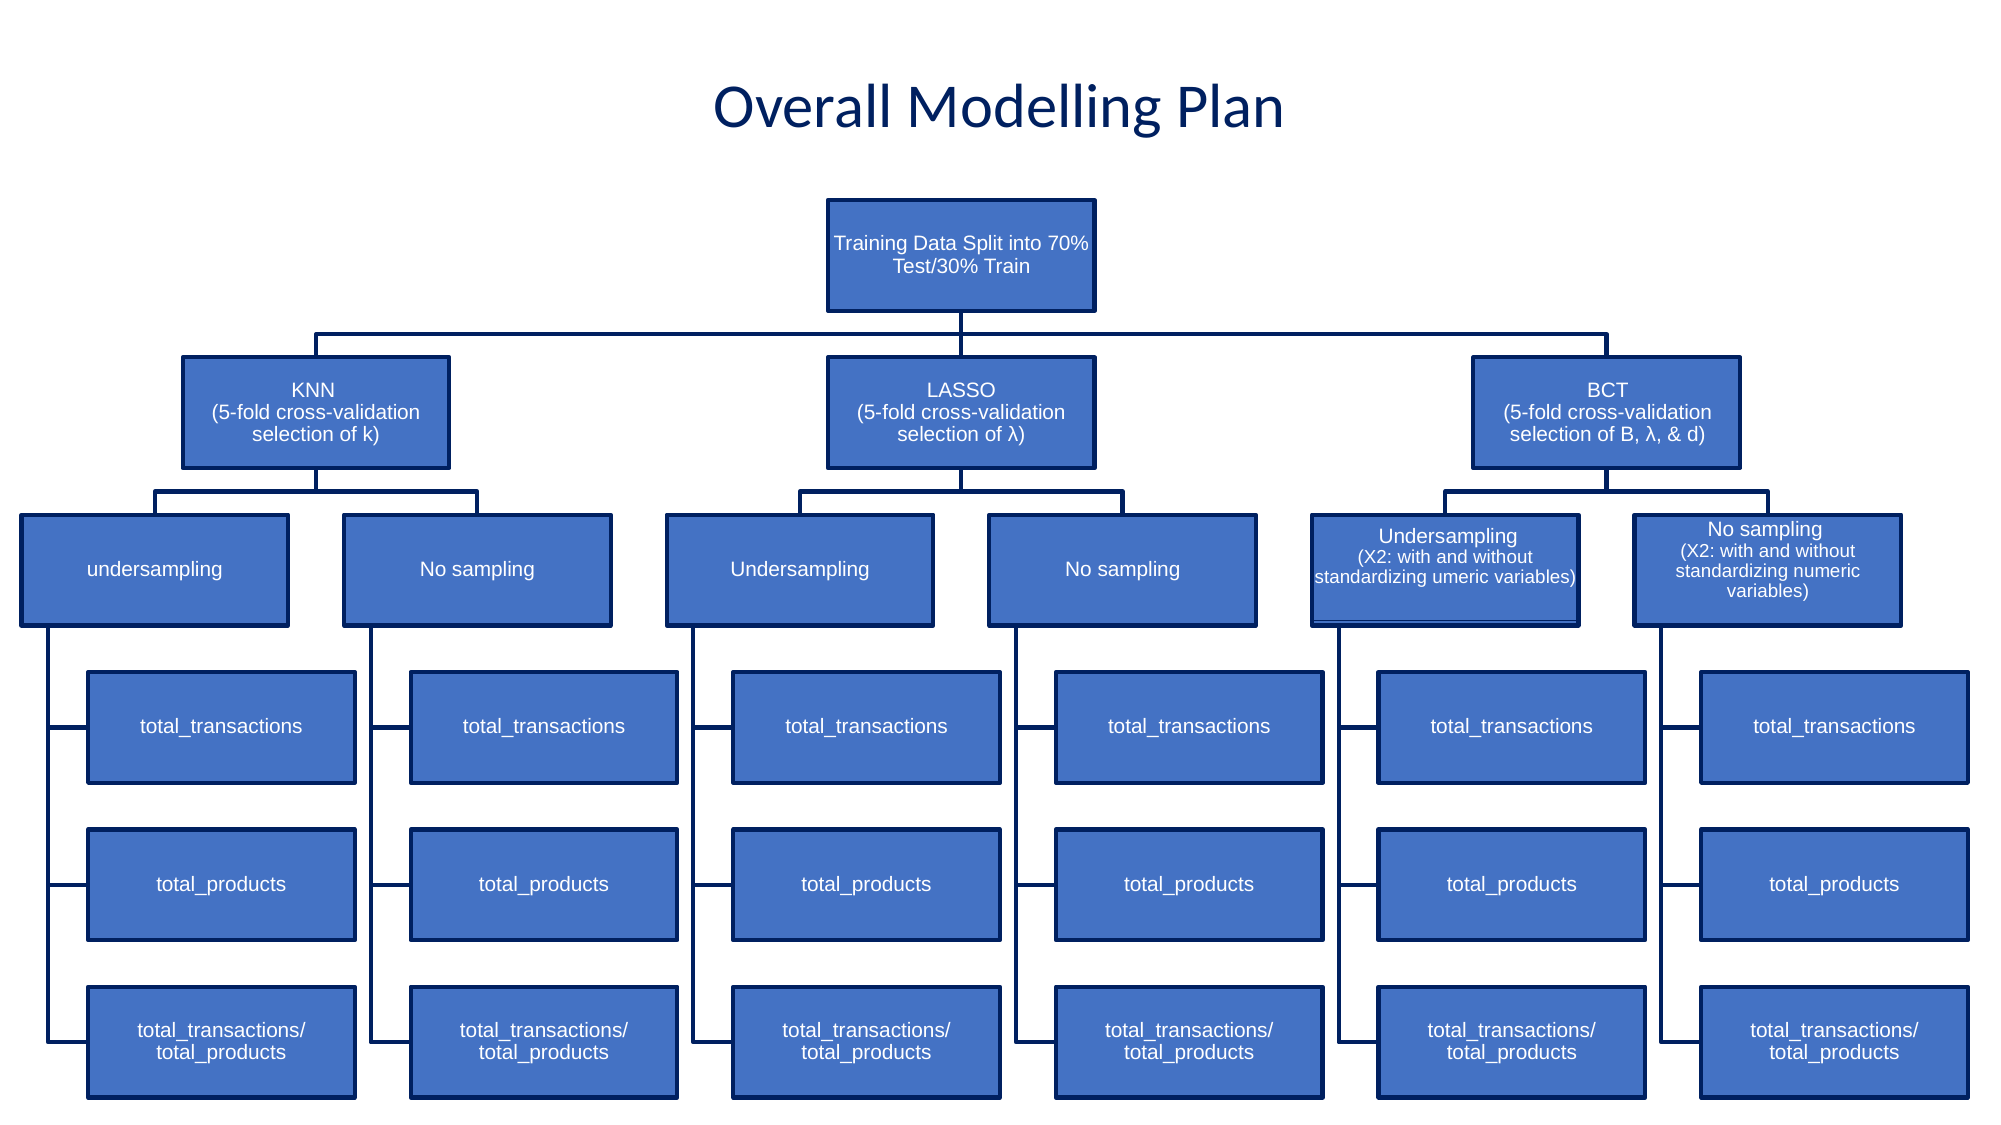

# Overall Modelling Plan

Training Data Split into 70% Test/30% Train

KNN
(5-fold cross-validation selection of k)

LASSO
(5-fold cross-validation selection of λ)

BCT
(5-fold cross-validation selection of B, λ, & d)

undersampling

No sampling

Undersampling

No sampling
 Undersampling
(X2: with and without standardizing umeric variables)

No sampling
(X2: with and without standardizing numeric variables)

total_transactions

total_transactions

total_transactions

total_transactions

total_transactions

total_transactions

total_products

total_products

total_products

total_products

total_products

total_products

total_transactions/
total_products

total_transactions/
total_products

total_transactions/
total_products

total_transactions/
total_products

total_transactions/
total_products

total_transactions/
total_products